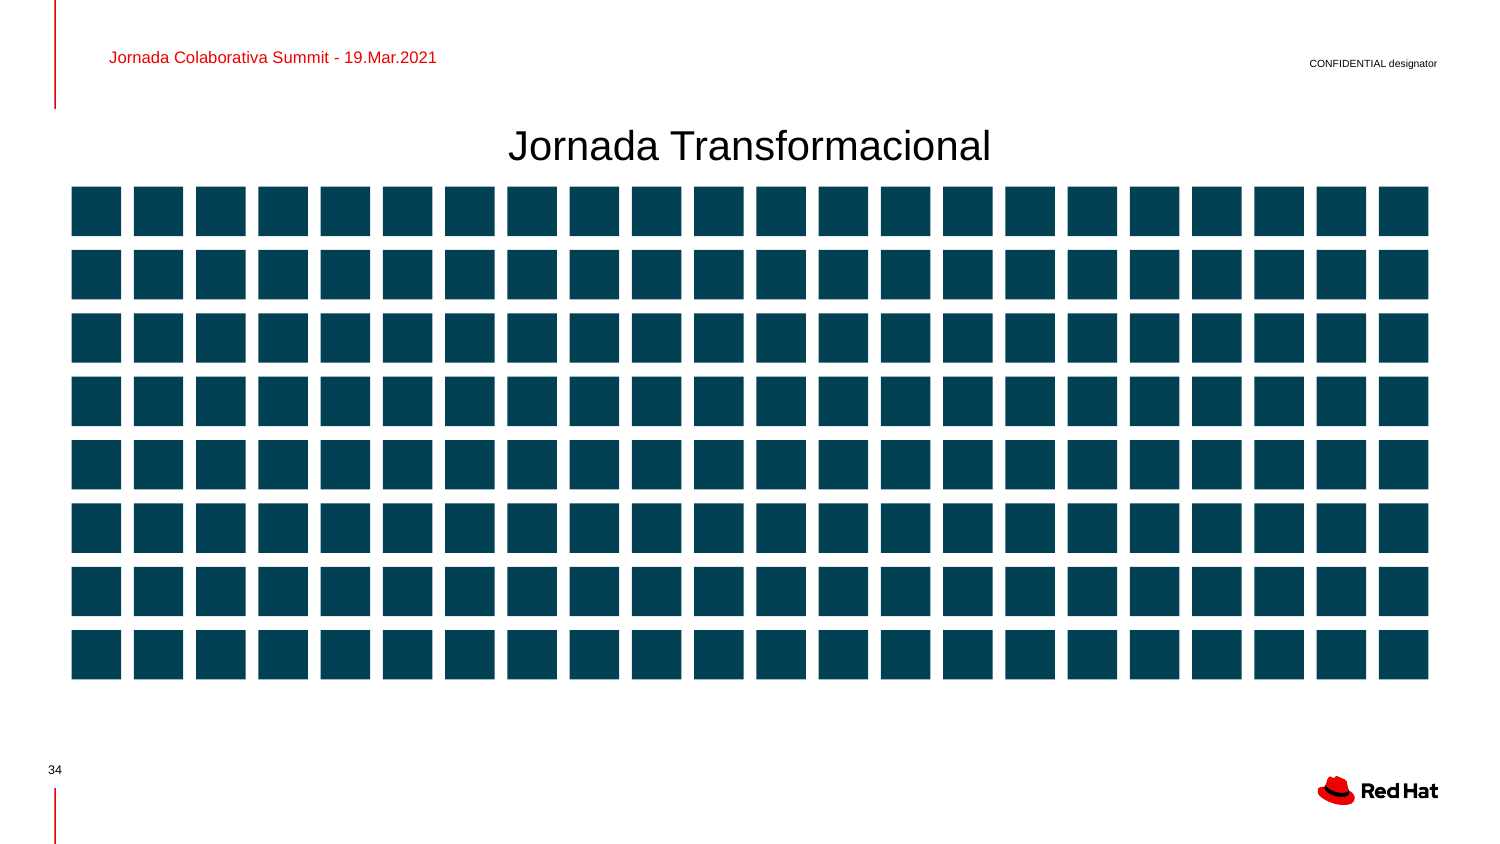

Jornada Colaborativa Summit - 19.Mar.2021
# Jornada Transformacional

34